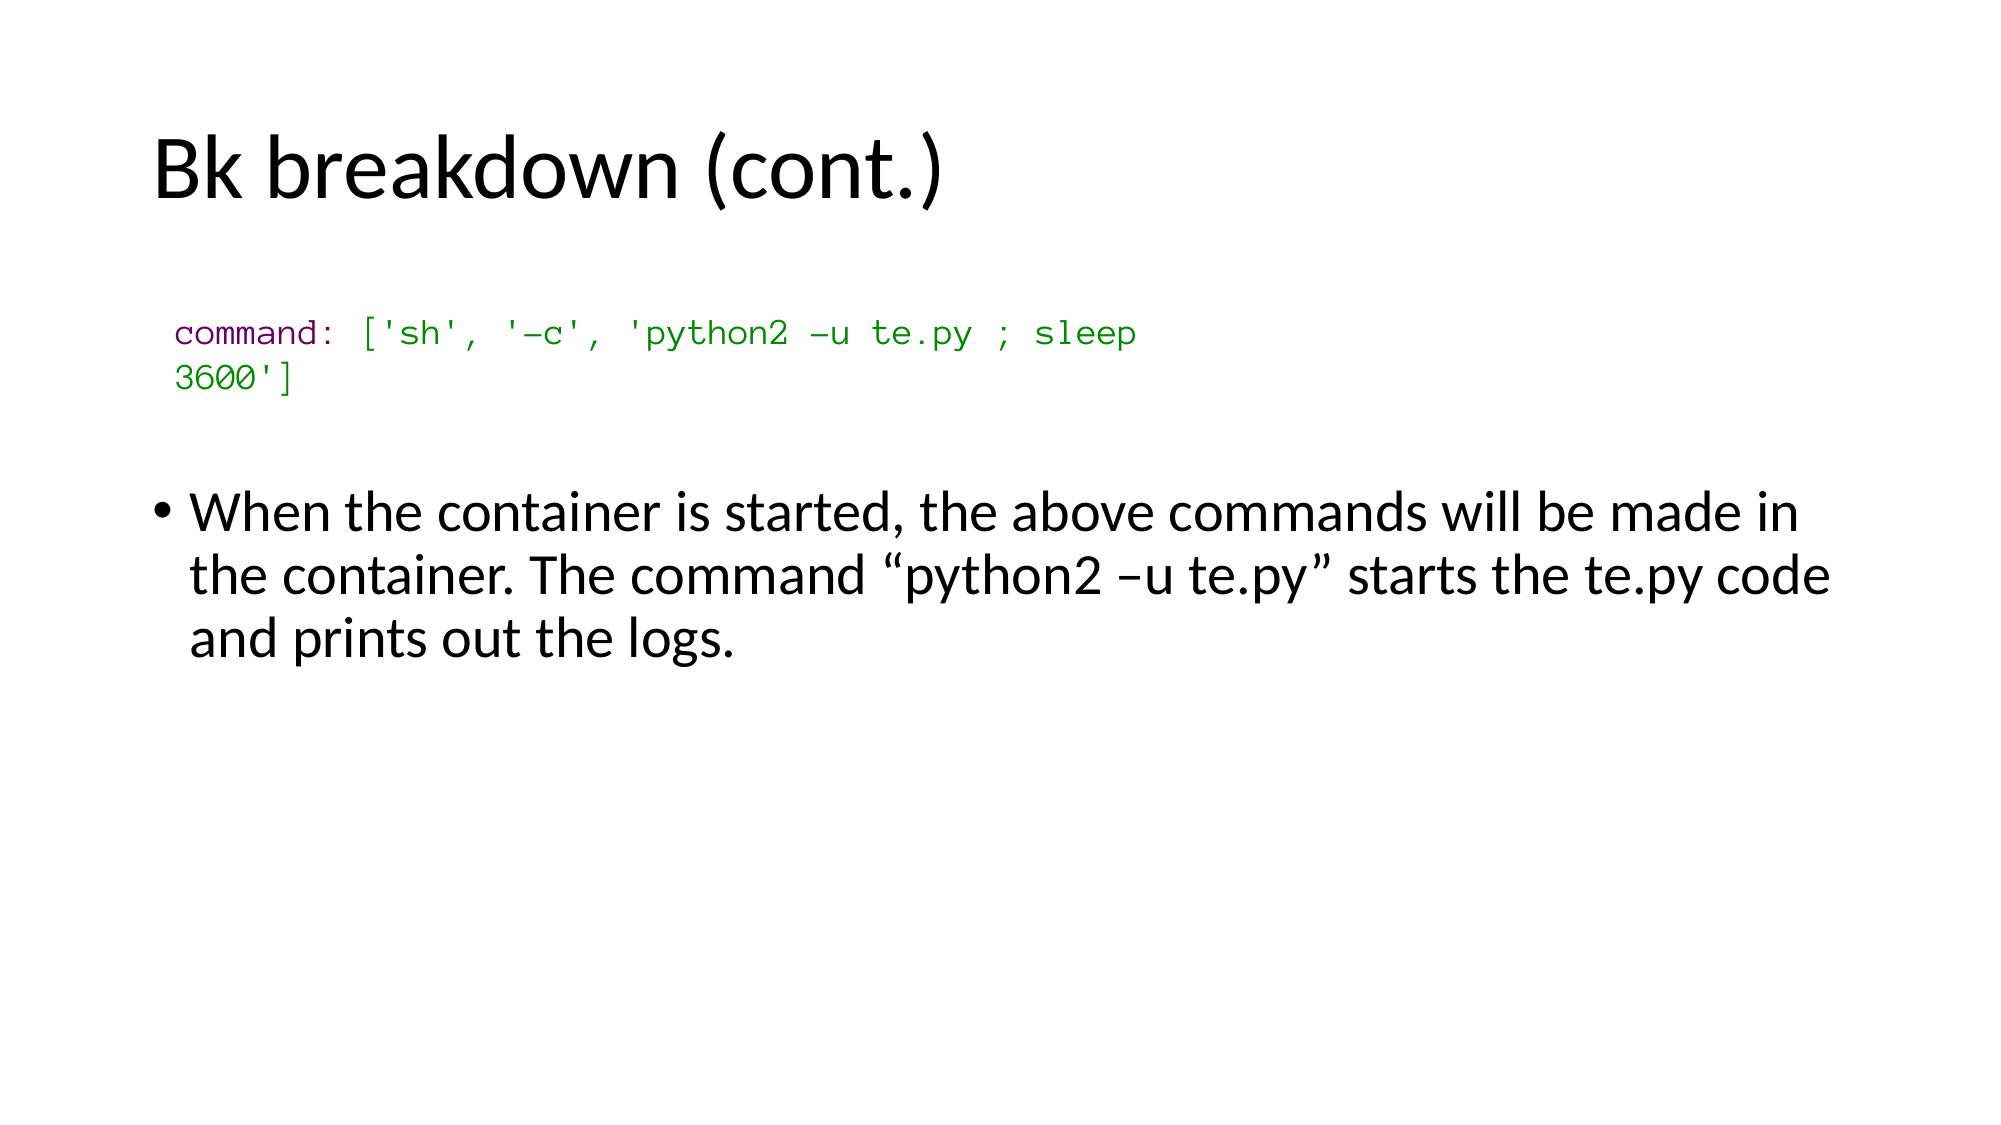

# Bk breakdown (cont.)

When the container is started, the above commands will be made in the container. The command “python2 –u te.py” starts the te.py code and prints out the logs.
command: ['sh', '-c', 'python2 -u te.py ; sleep 3600']